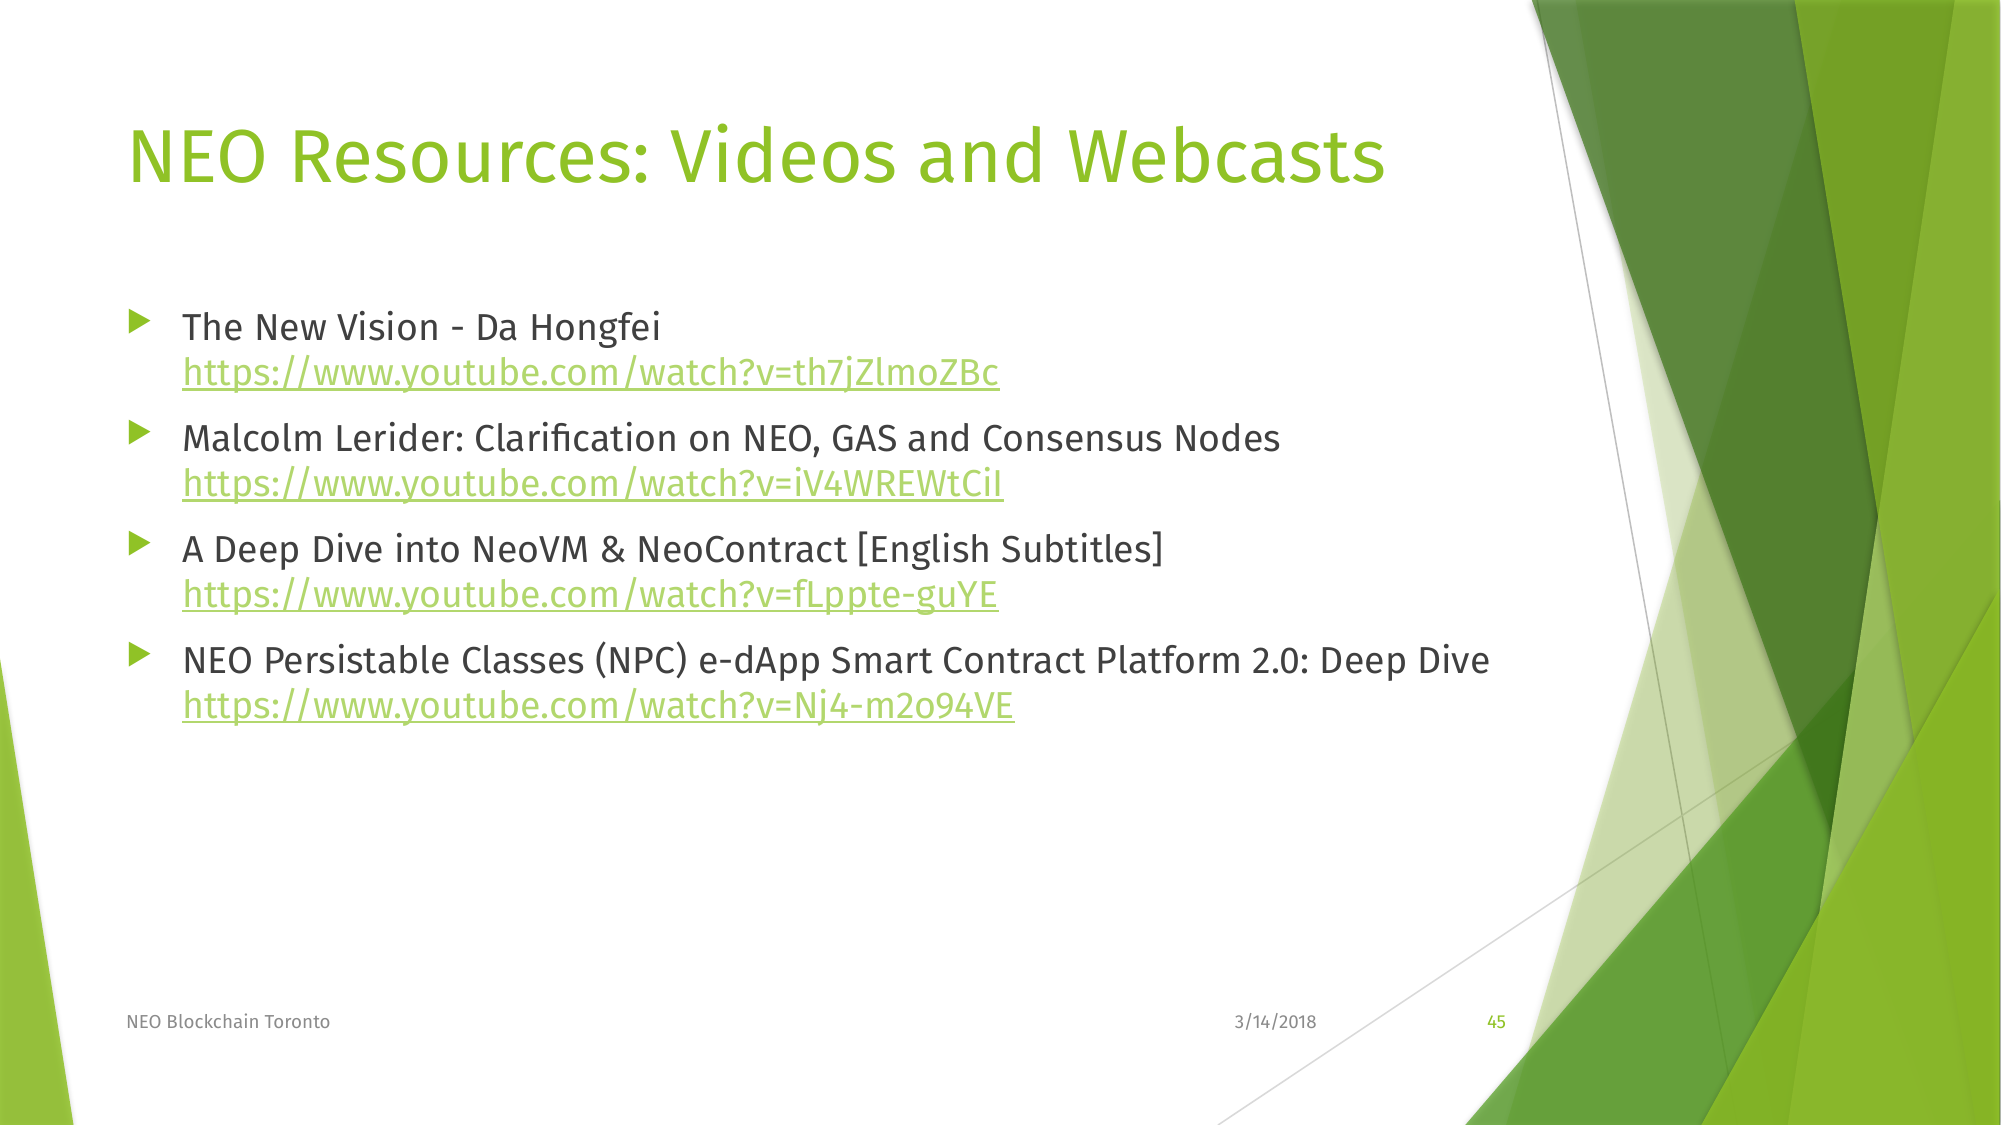

# NEO Resources: Videos and Webcasts
The New Vision - Da Hongfei
https://www.youtube.com/watch?v=th7jZlmoZBc
Malcolm Lerider: Clarification on NEO, GAS and Consensus Nodes
https://www.youtube.com/watch?v=iV4WREWtCiI
A Deep Dive into NeoVM & NeoContract [English Subtitles]
https://www.youtube.com/watch?v=fLppte-guYE
NEO Persistable Classes (NPC) e-dApp Smart Contract Platform 2.0: Deep Dive
https://www.youtube.com/watch?v=Nj4-m2o94VE

NEO Blockchain Toronto
3/14/2018
45